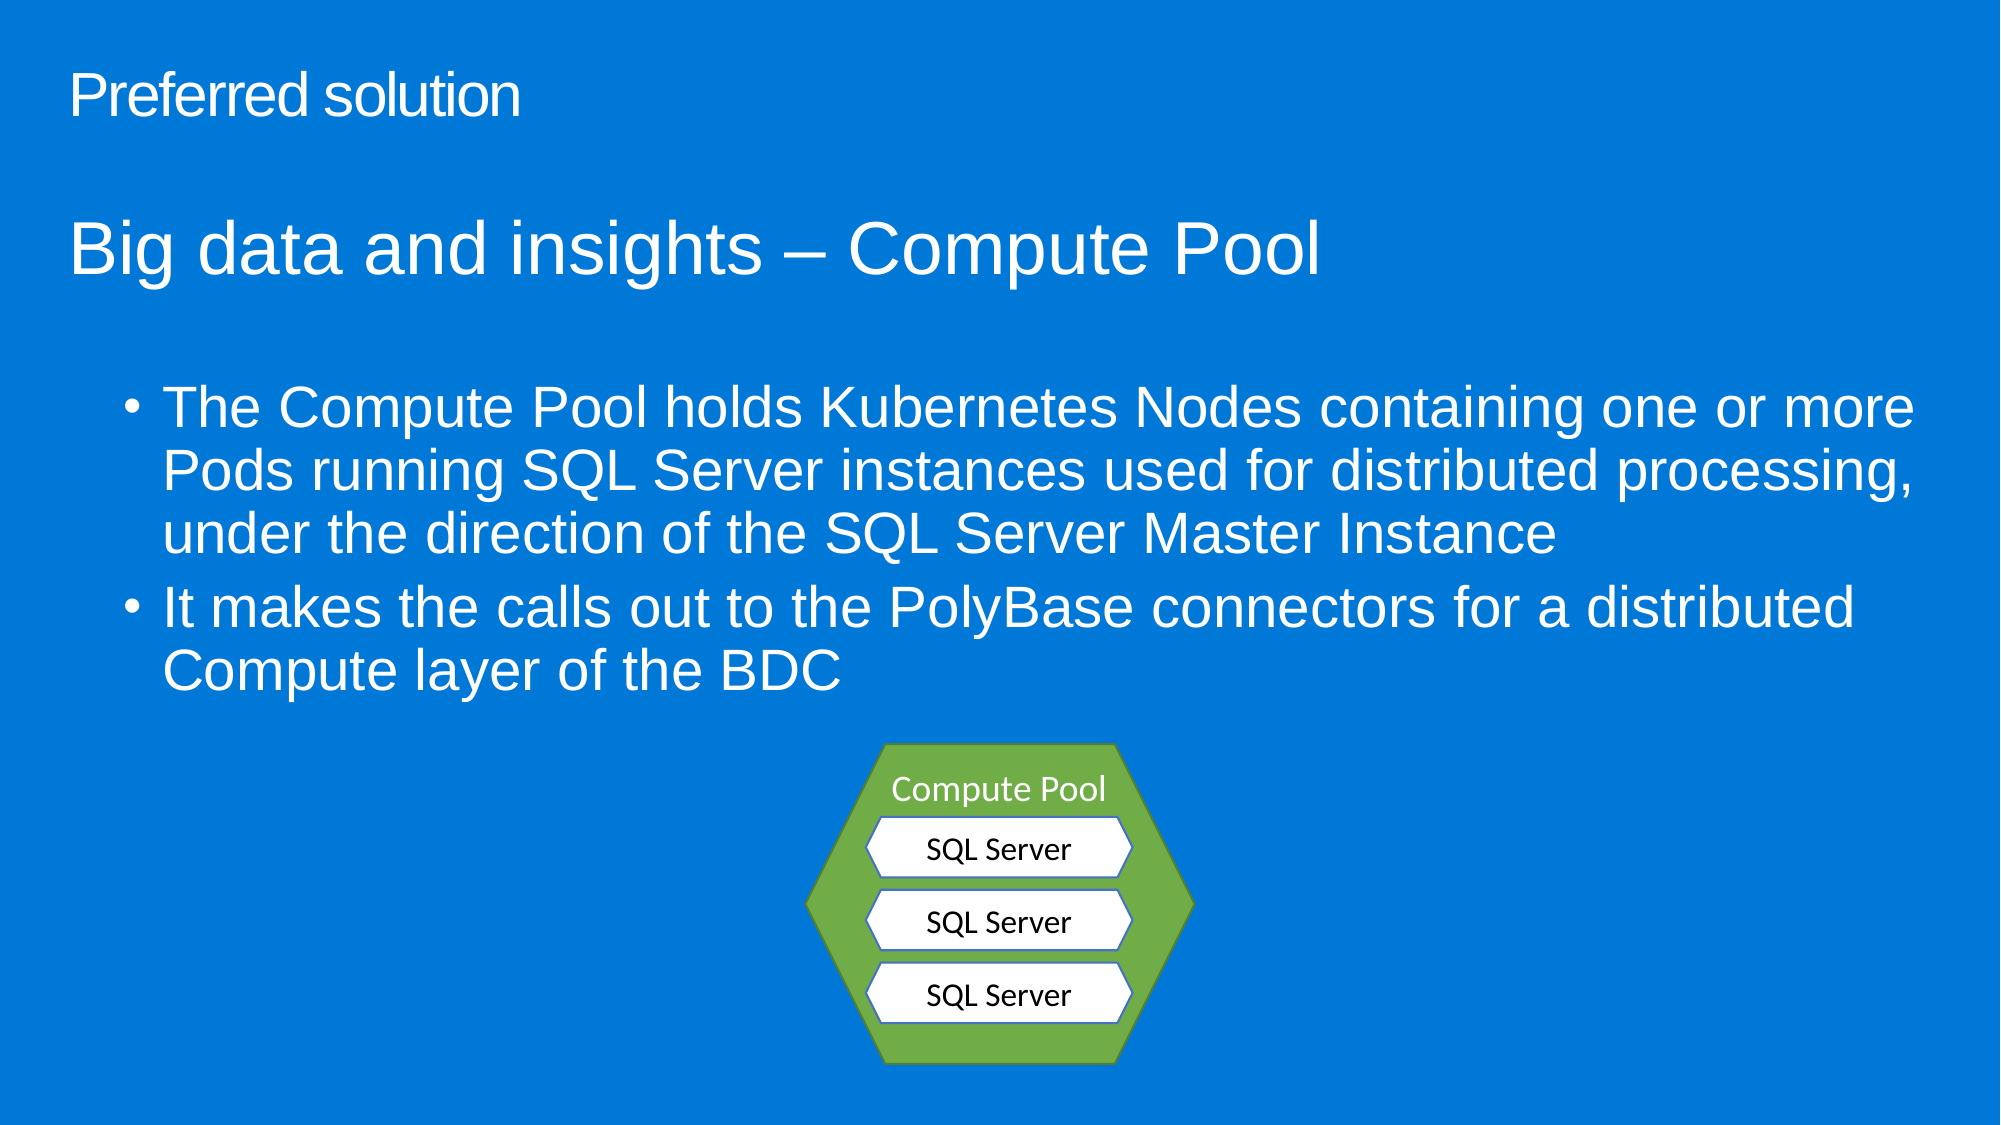

# Preferred solution
Big data and insights – Compute Pool

The Compute Pool holds Kubernetes Nodes containing one or more Pods running SQL Server instances used for distributed processing, under the direction of the SQL Server Master Instance
It makes the calls out to the PolyBase connectors for a distributed Compute layer of the BDC

Compute Pool
SQL Server
SQL Server
SQL Server